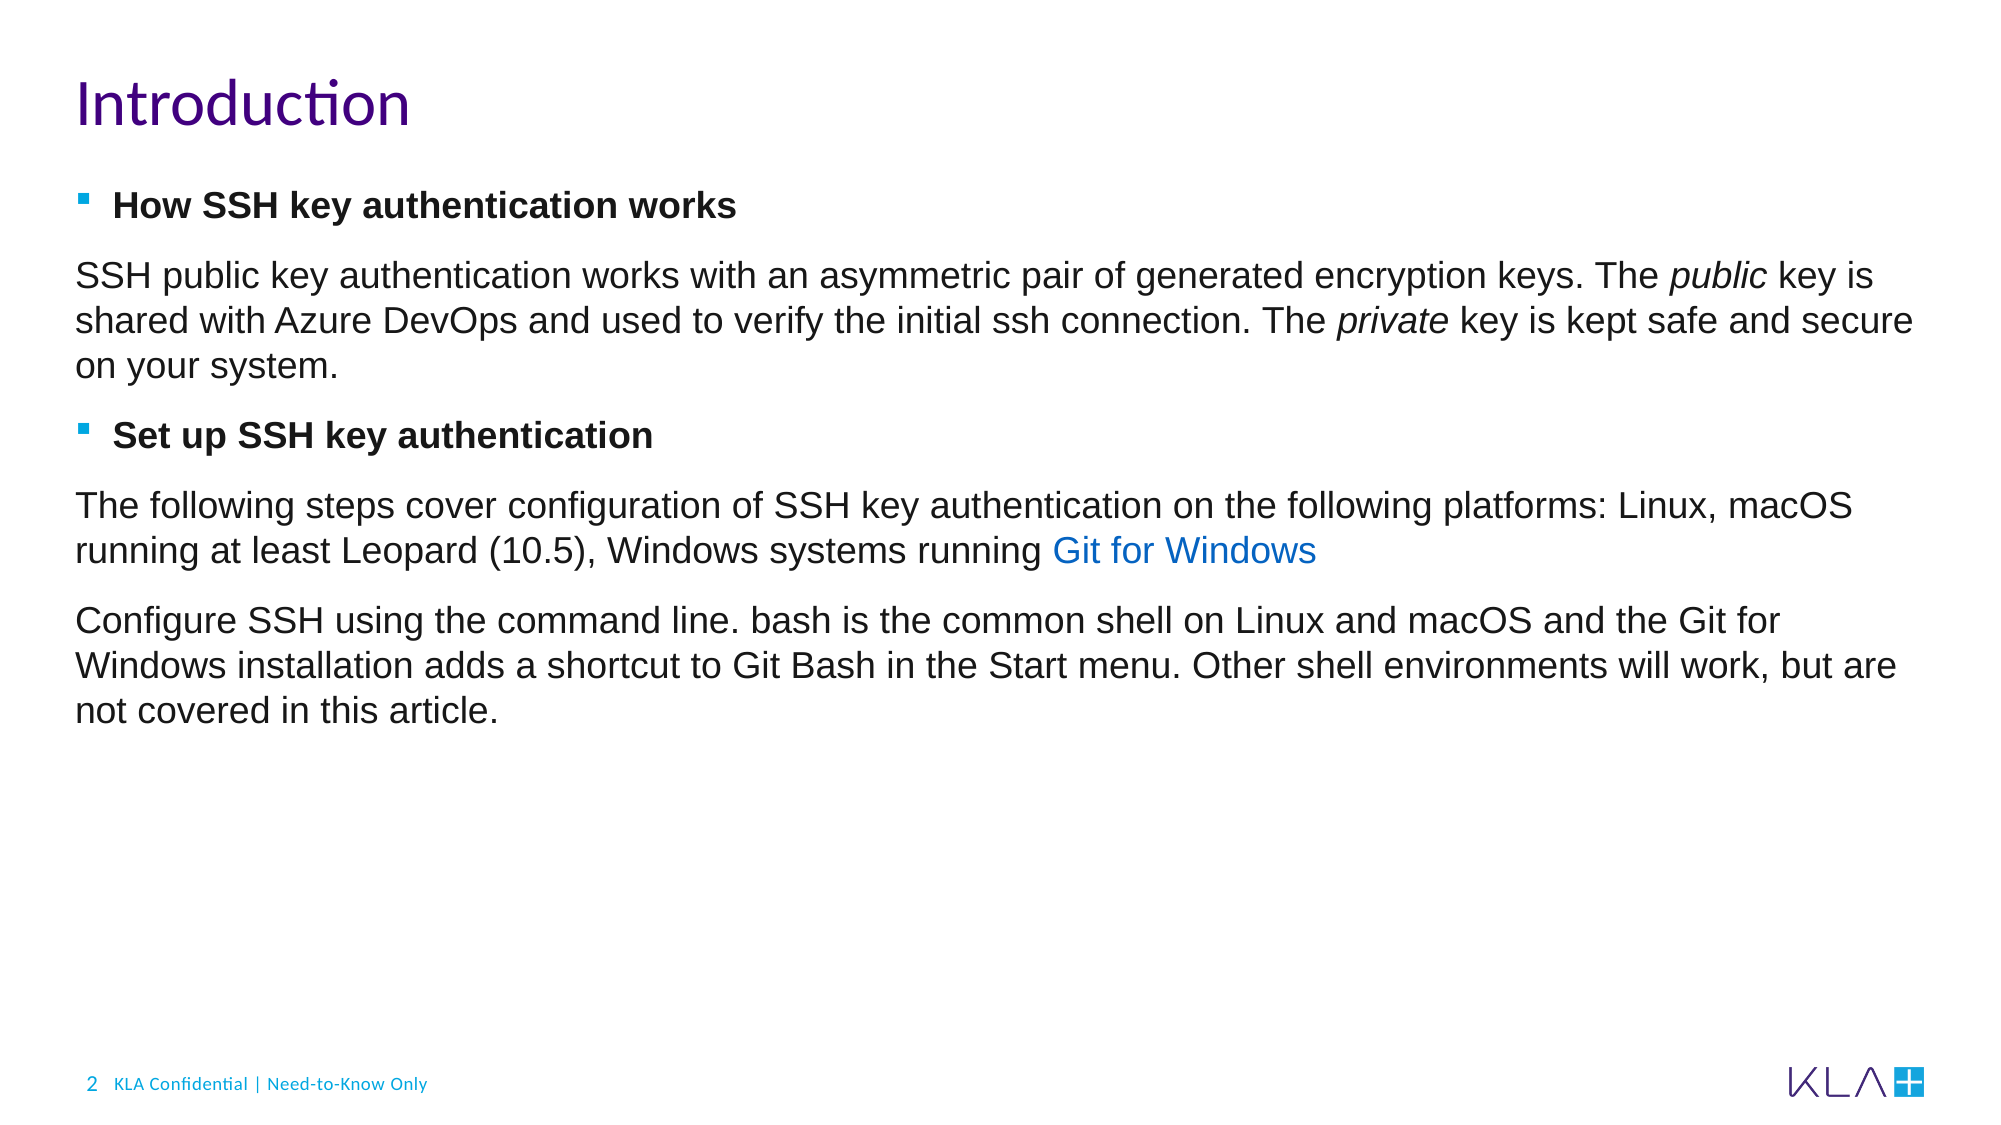

# Introduction
How SSH key authentication works
SSH public key authentication works with an asymmetric pair of generated encryption keys. The public key is shared with Azure DevOps and used to verify the initial ssh connection. The private key is kept safe and secure on your system.
Set up SSH key authentication
The following steps cover configuration of SSH key authentication on the following platforms: Linux, macOS running at least Leopard (10.5), Windows systems running Git for Windows
Configure SSH using the command line. bash is the common shell on Linux and macOS and the Git for Windows installation adds a shortcut to Git Bash in the Start menu. Other shell environments will work, but are not covered in this article.